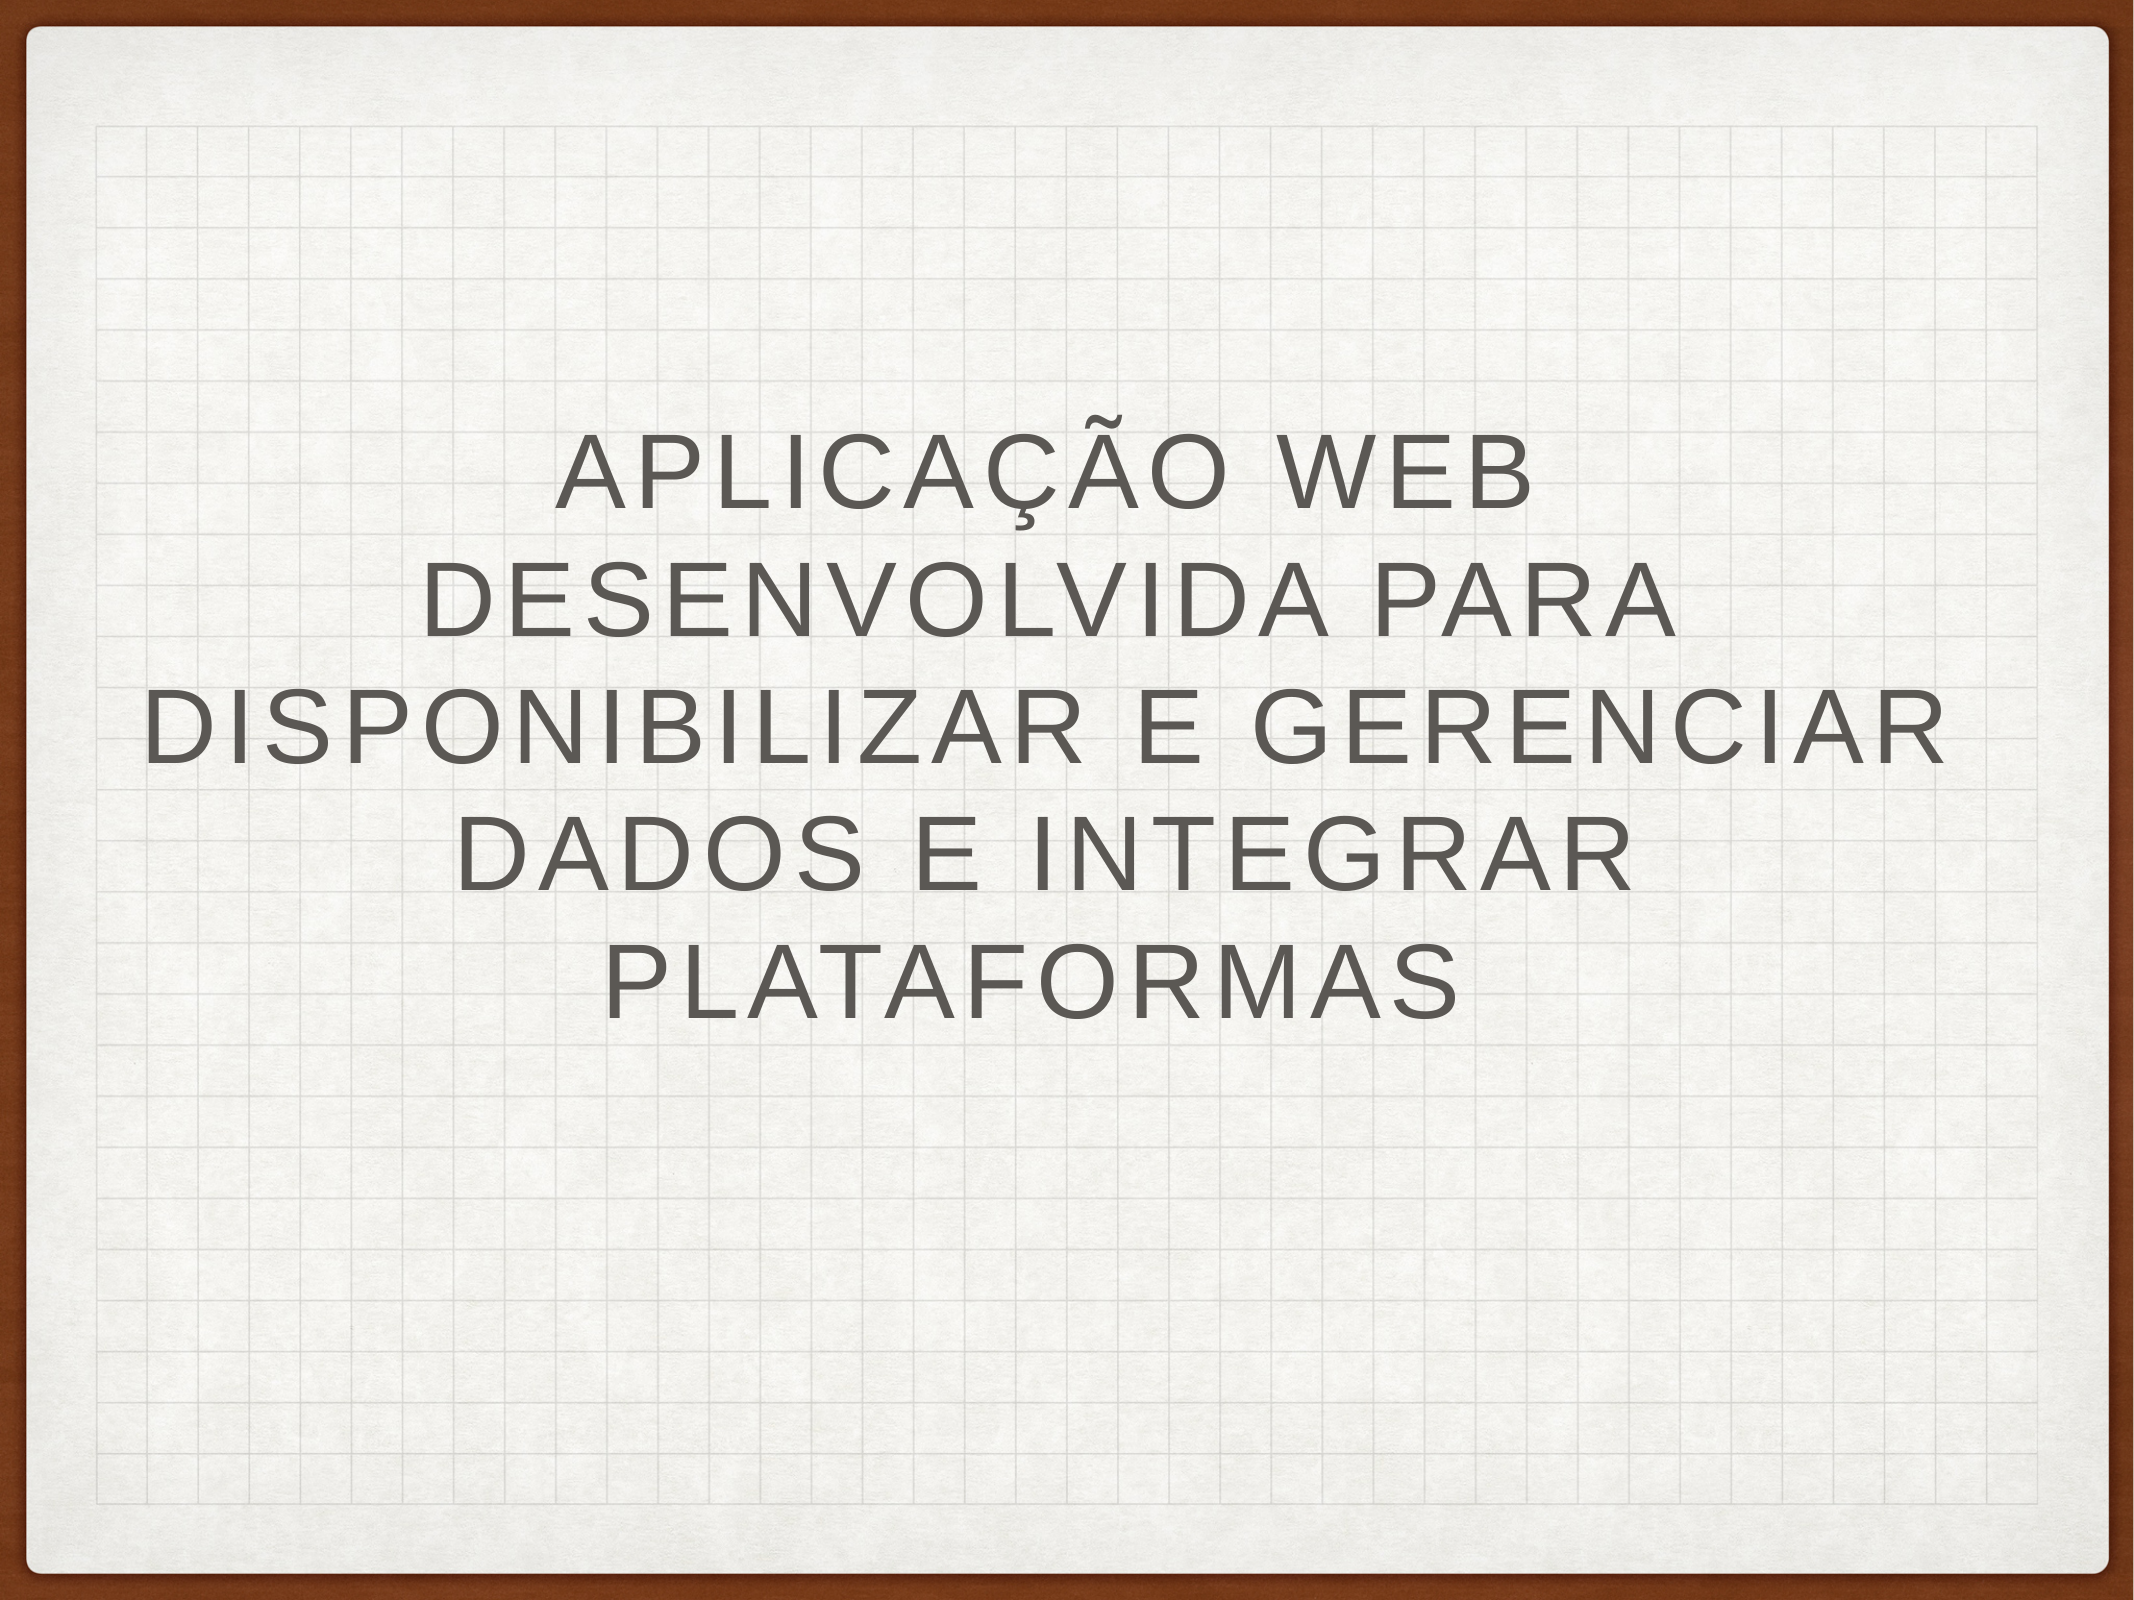

Aplicação web desenvolvida para disponibilizar e gerenciar dados e integrar plataformas